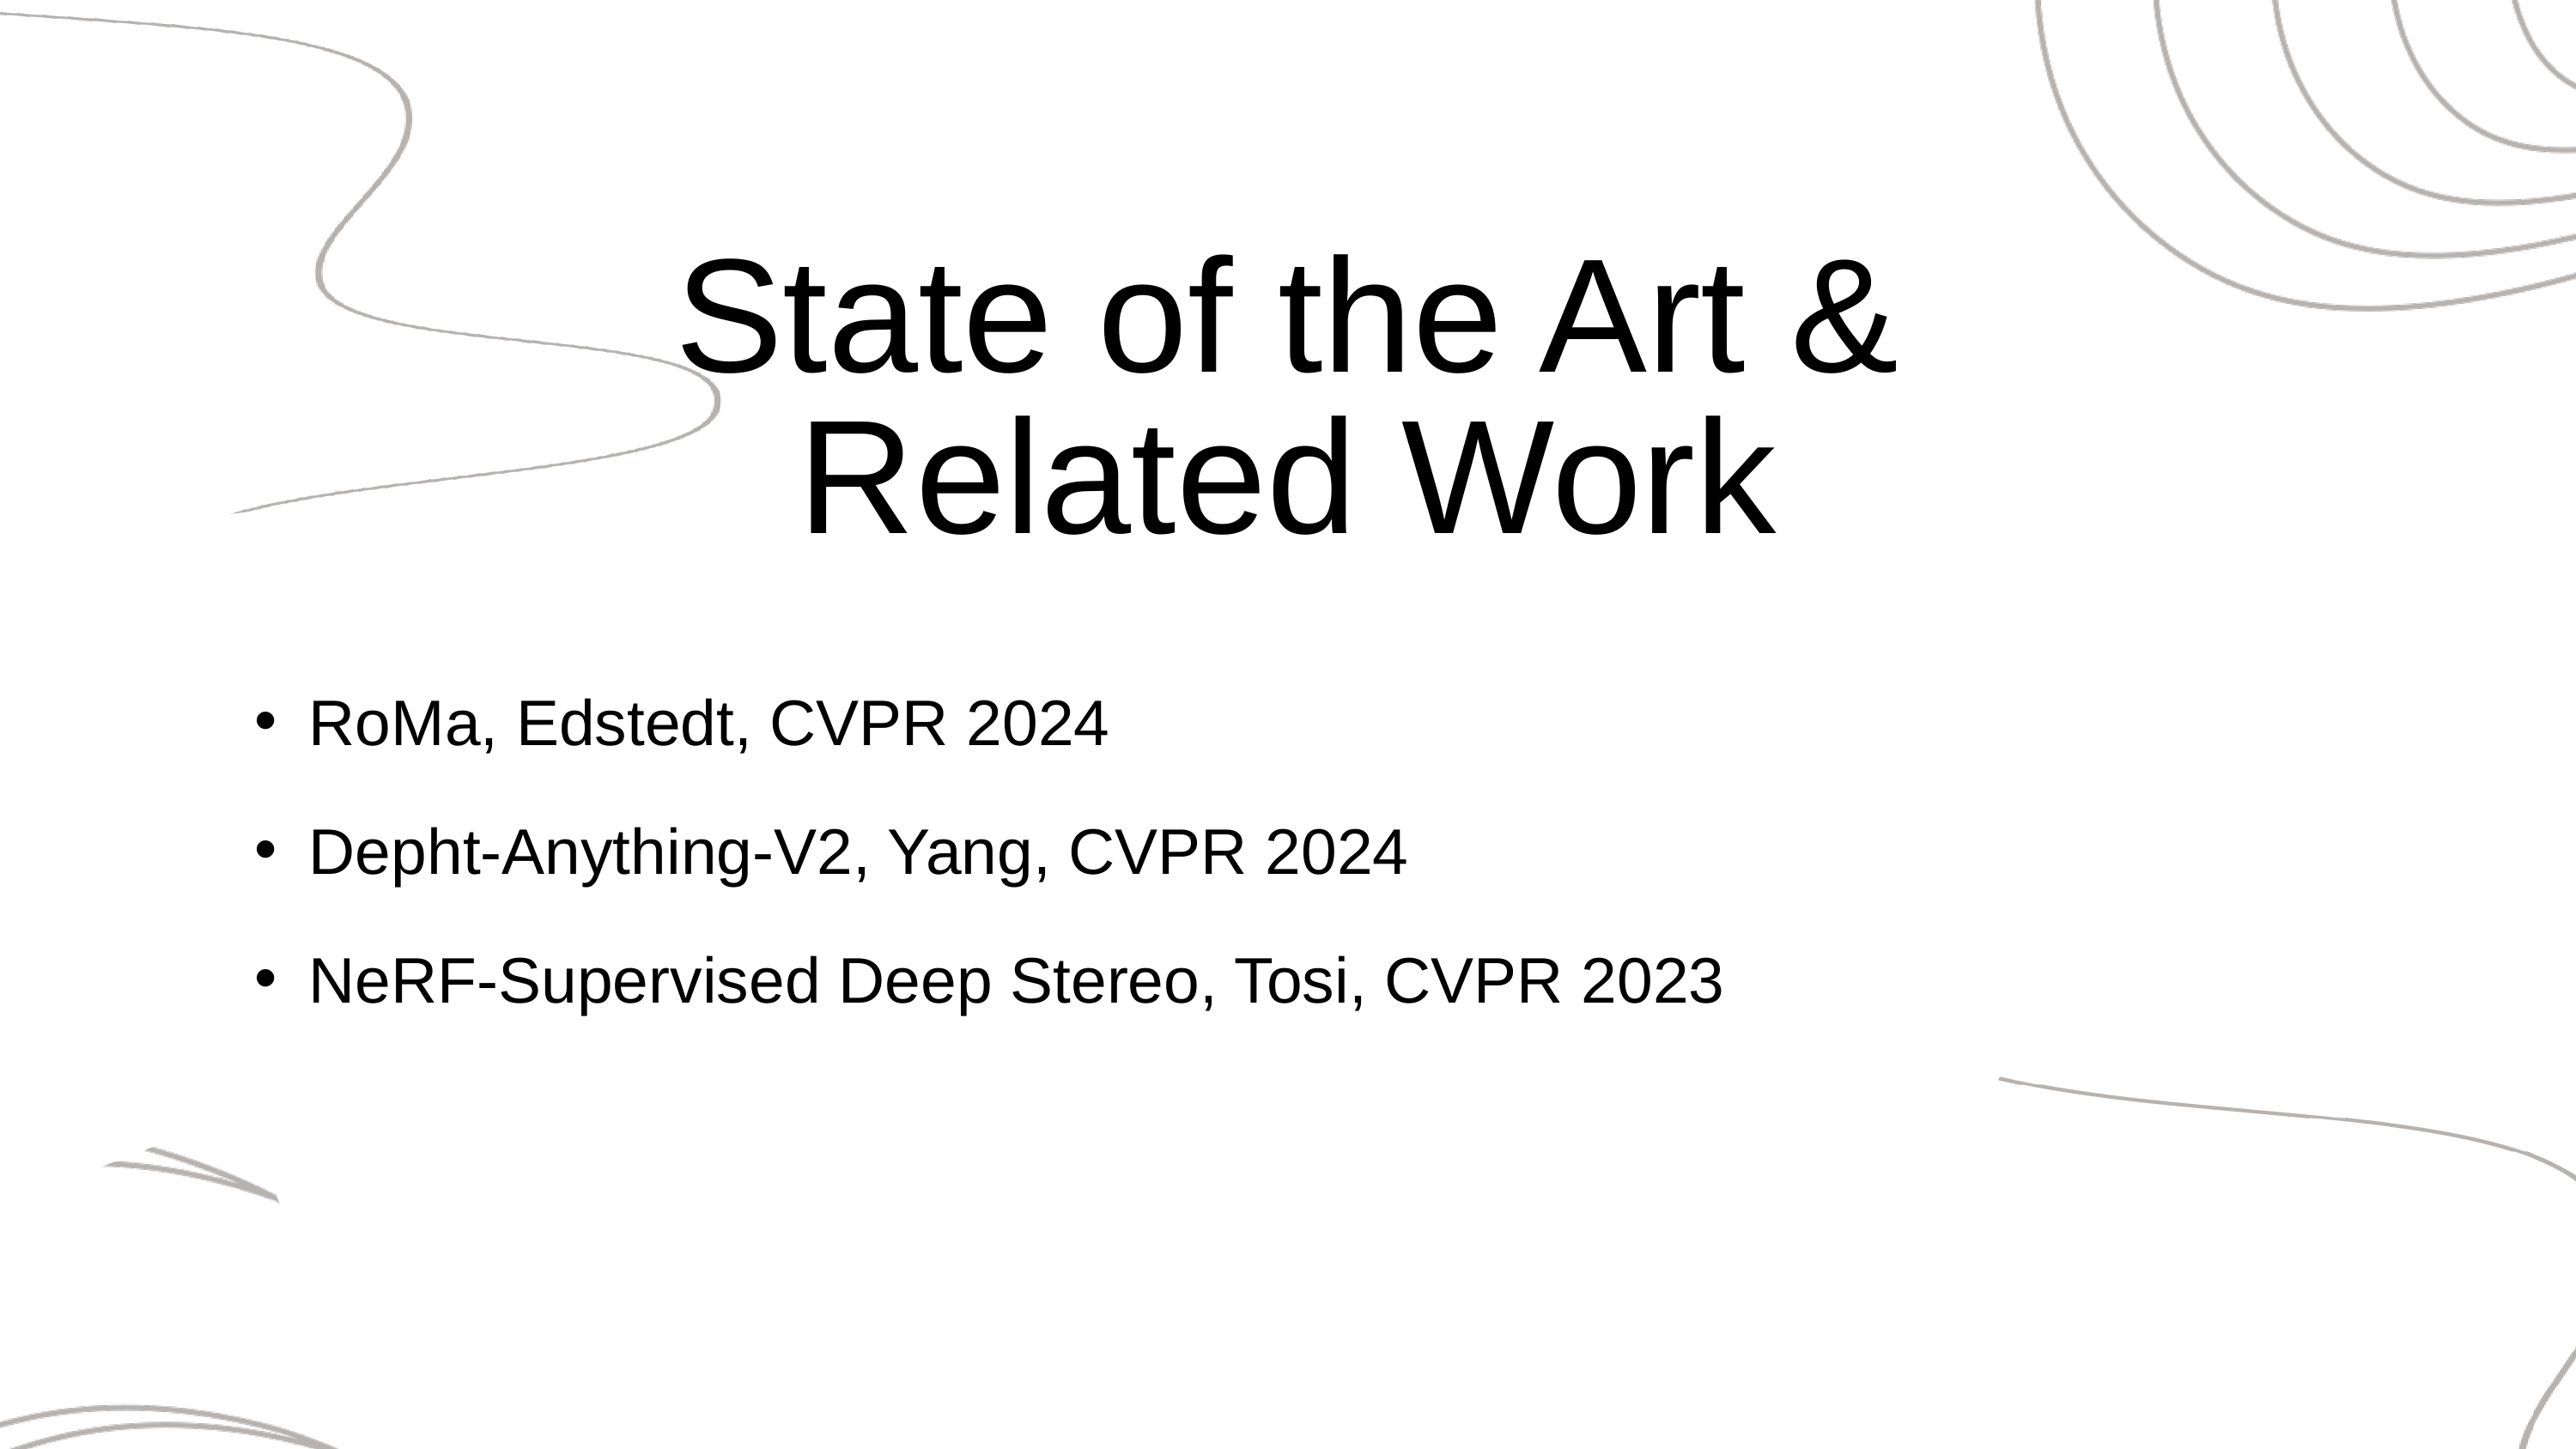

State of the Art & Related Work
RoMa, Edstedt, CVPR 2024

Depht-Anything-V2, Yang, CVPR 2024

NeRF-Supervised Deep Stereo, Tosi, CVPR 2023